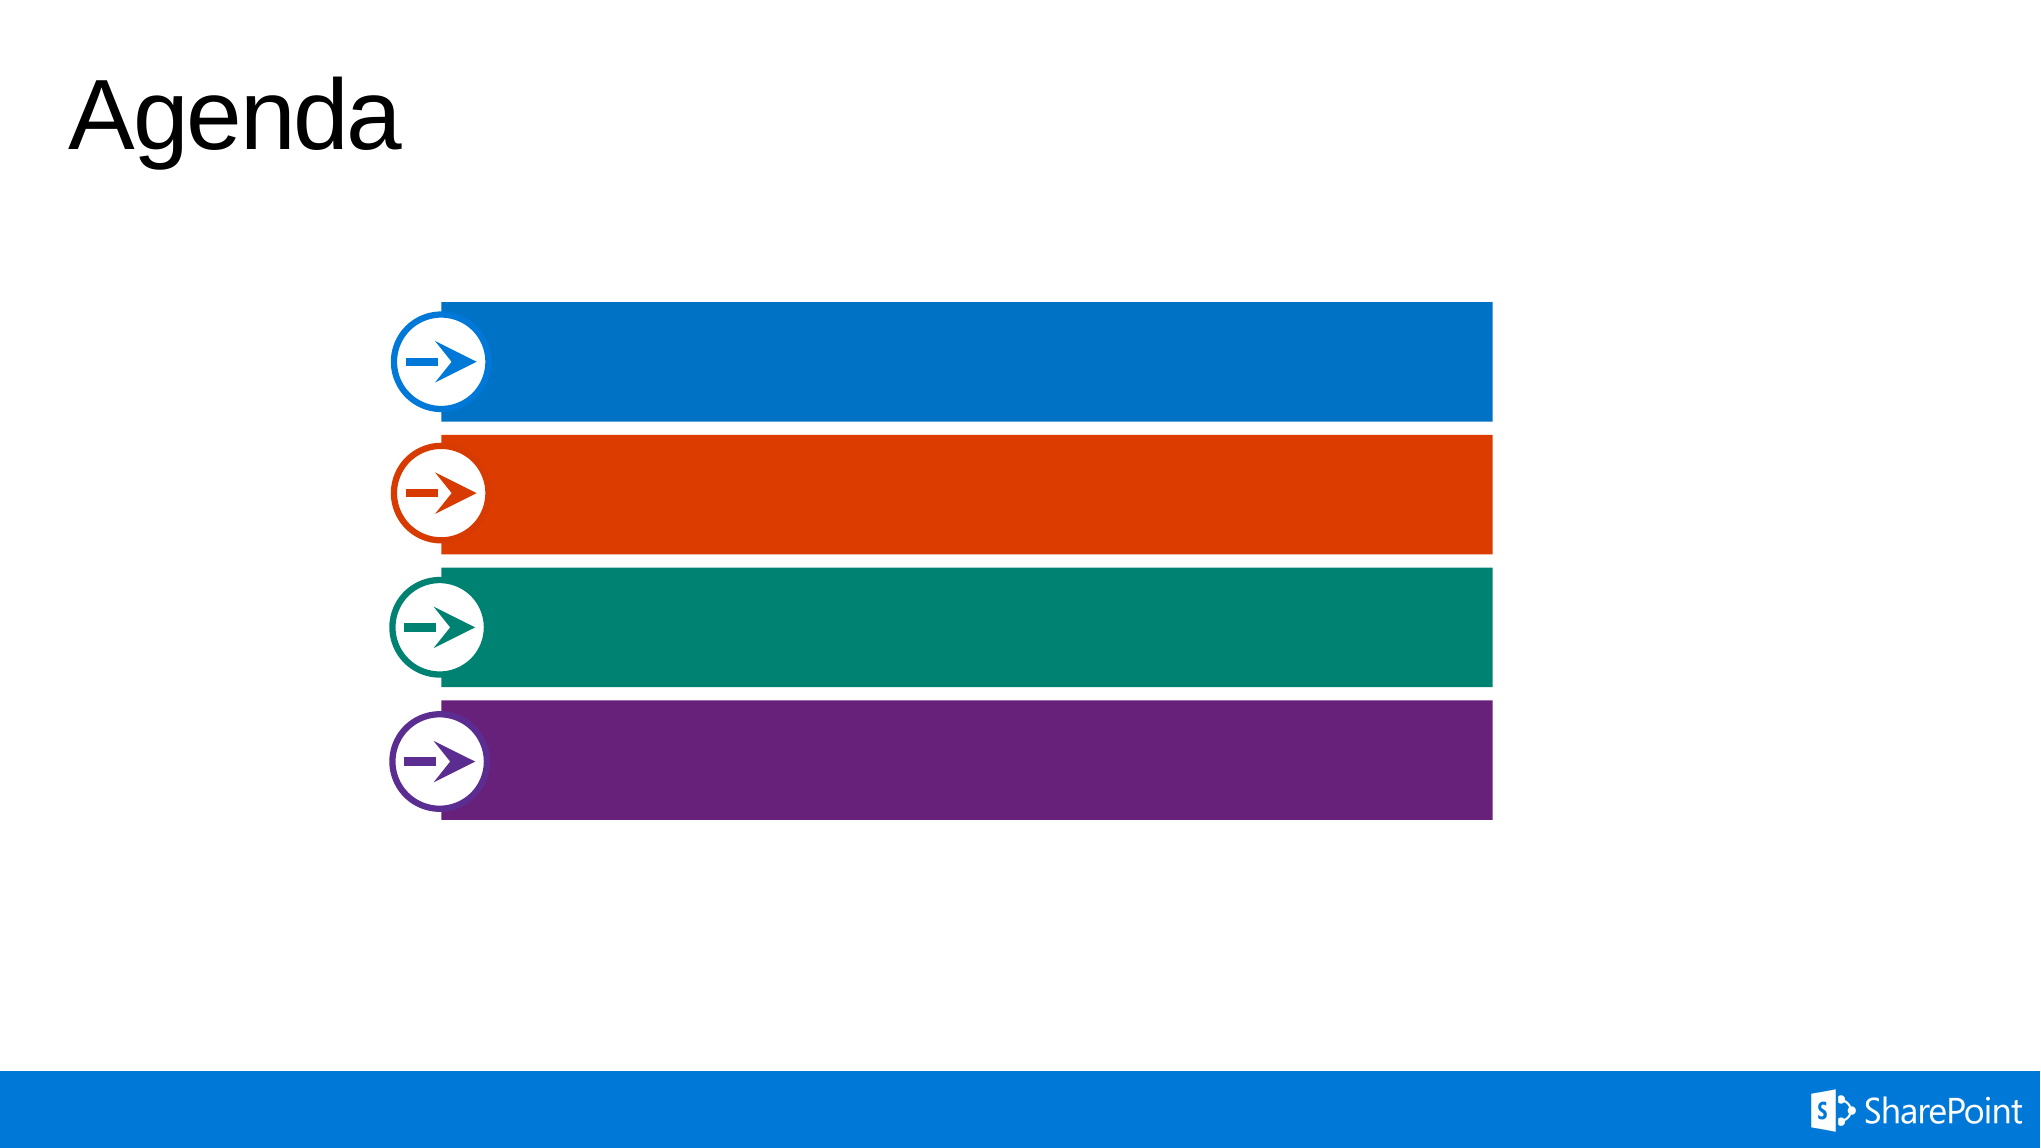

# Agenda
Implement the Angular data service and controller

Define the Angular main module

Register the Angular application with the web part

Q&A